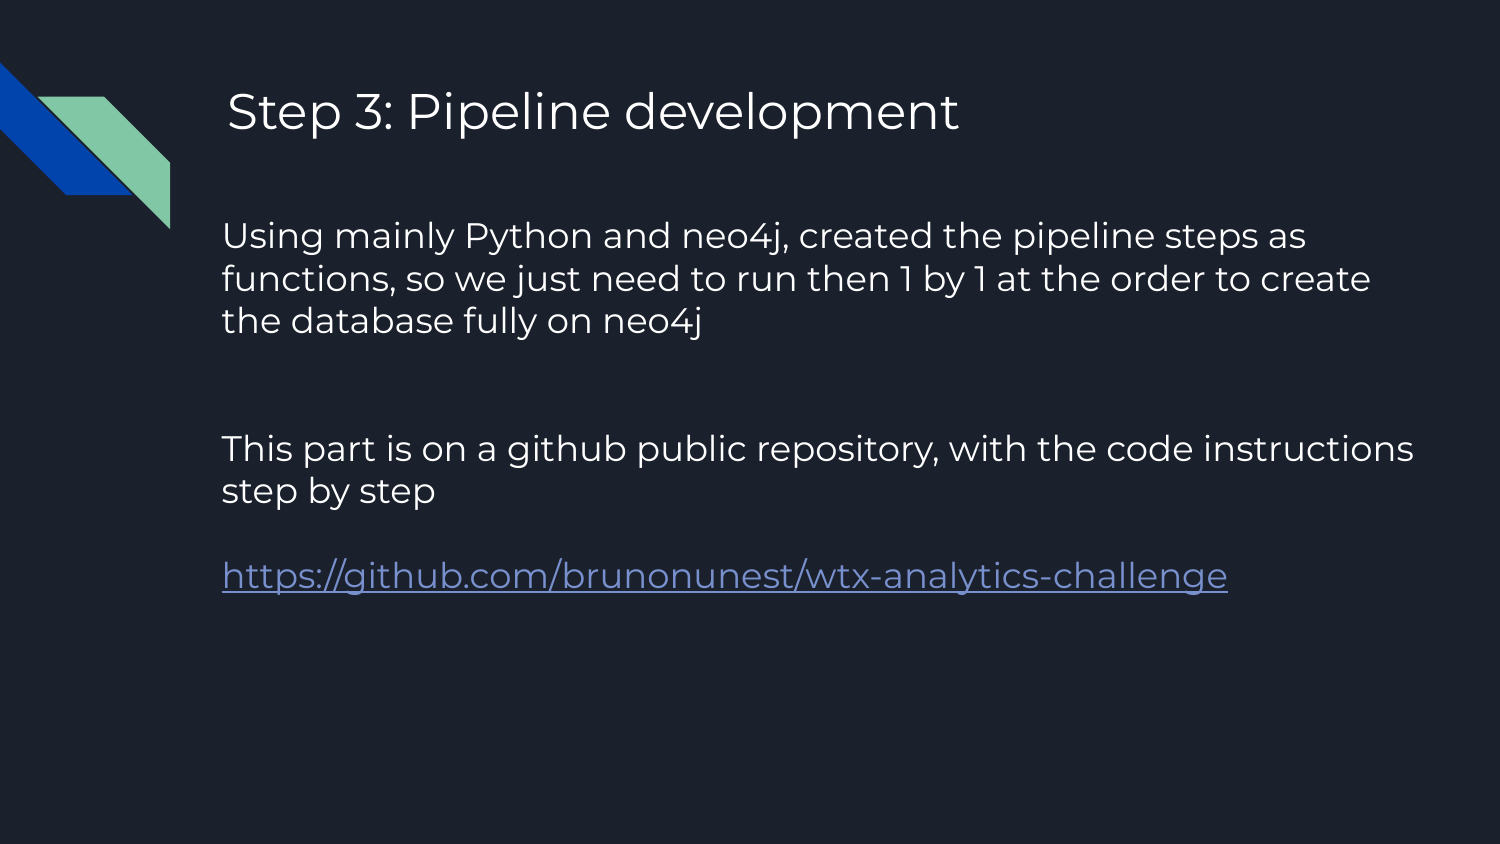

# Step 3: Pipeline development

Using mainly Python and neo4j, created the pipeline steps as functions, so we just need to run then 1 by 1 at the order to create the database fully on neo4j

This part is on a github public repository, with the code instructions step by step

https://github.com/brunonunest/wtx-analytics-challenge